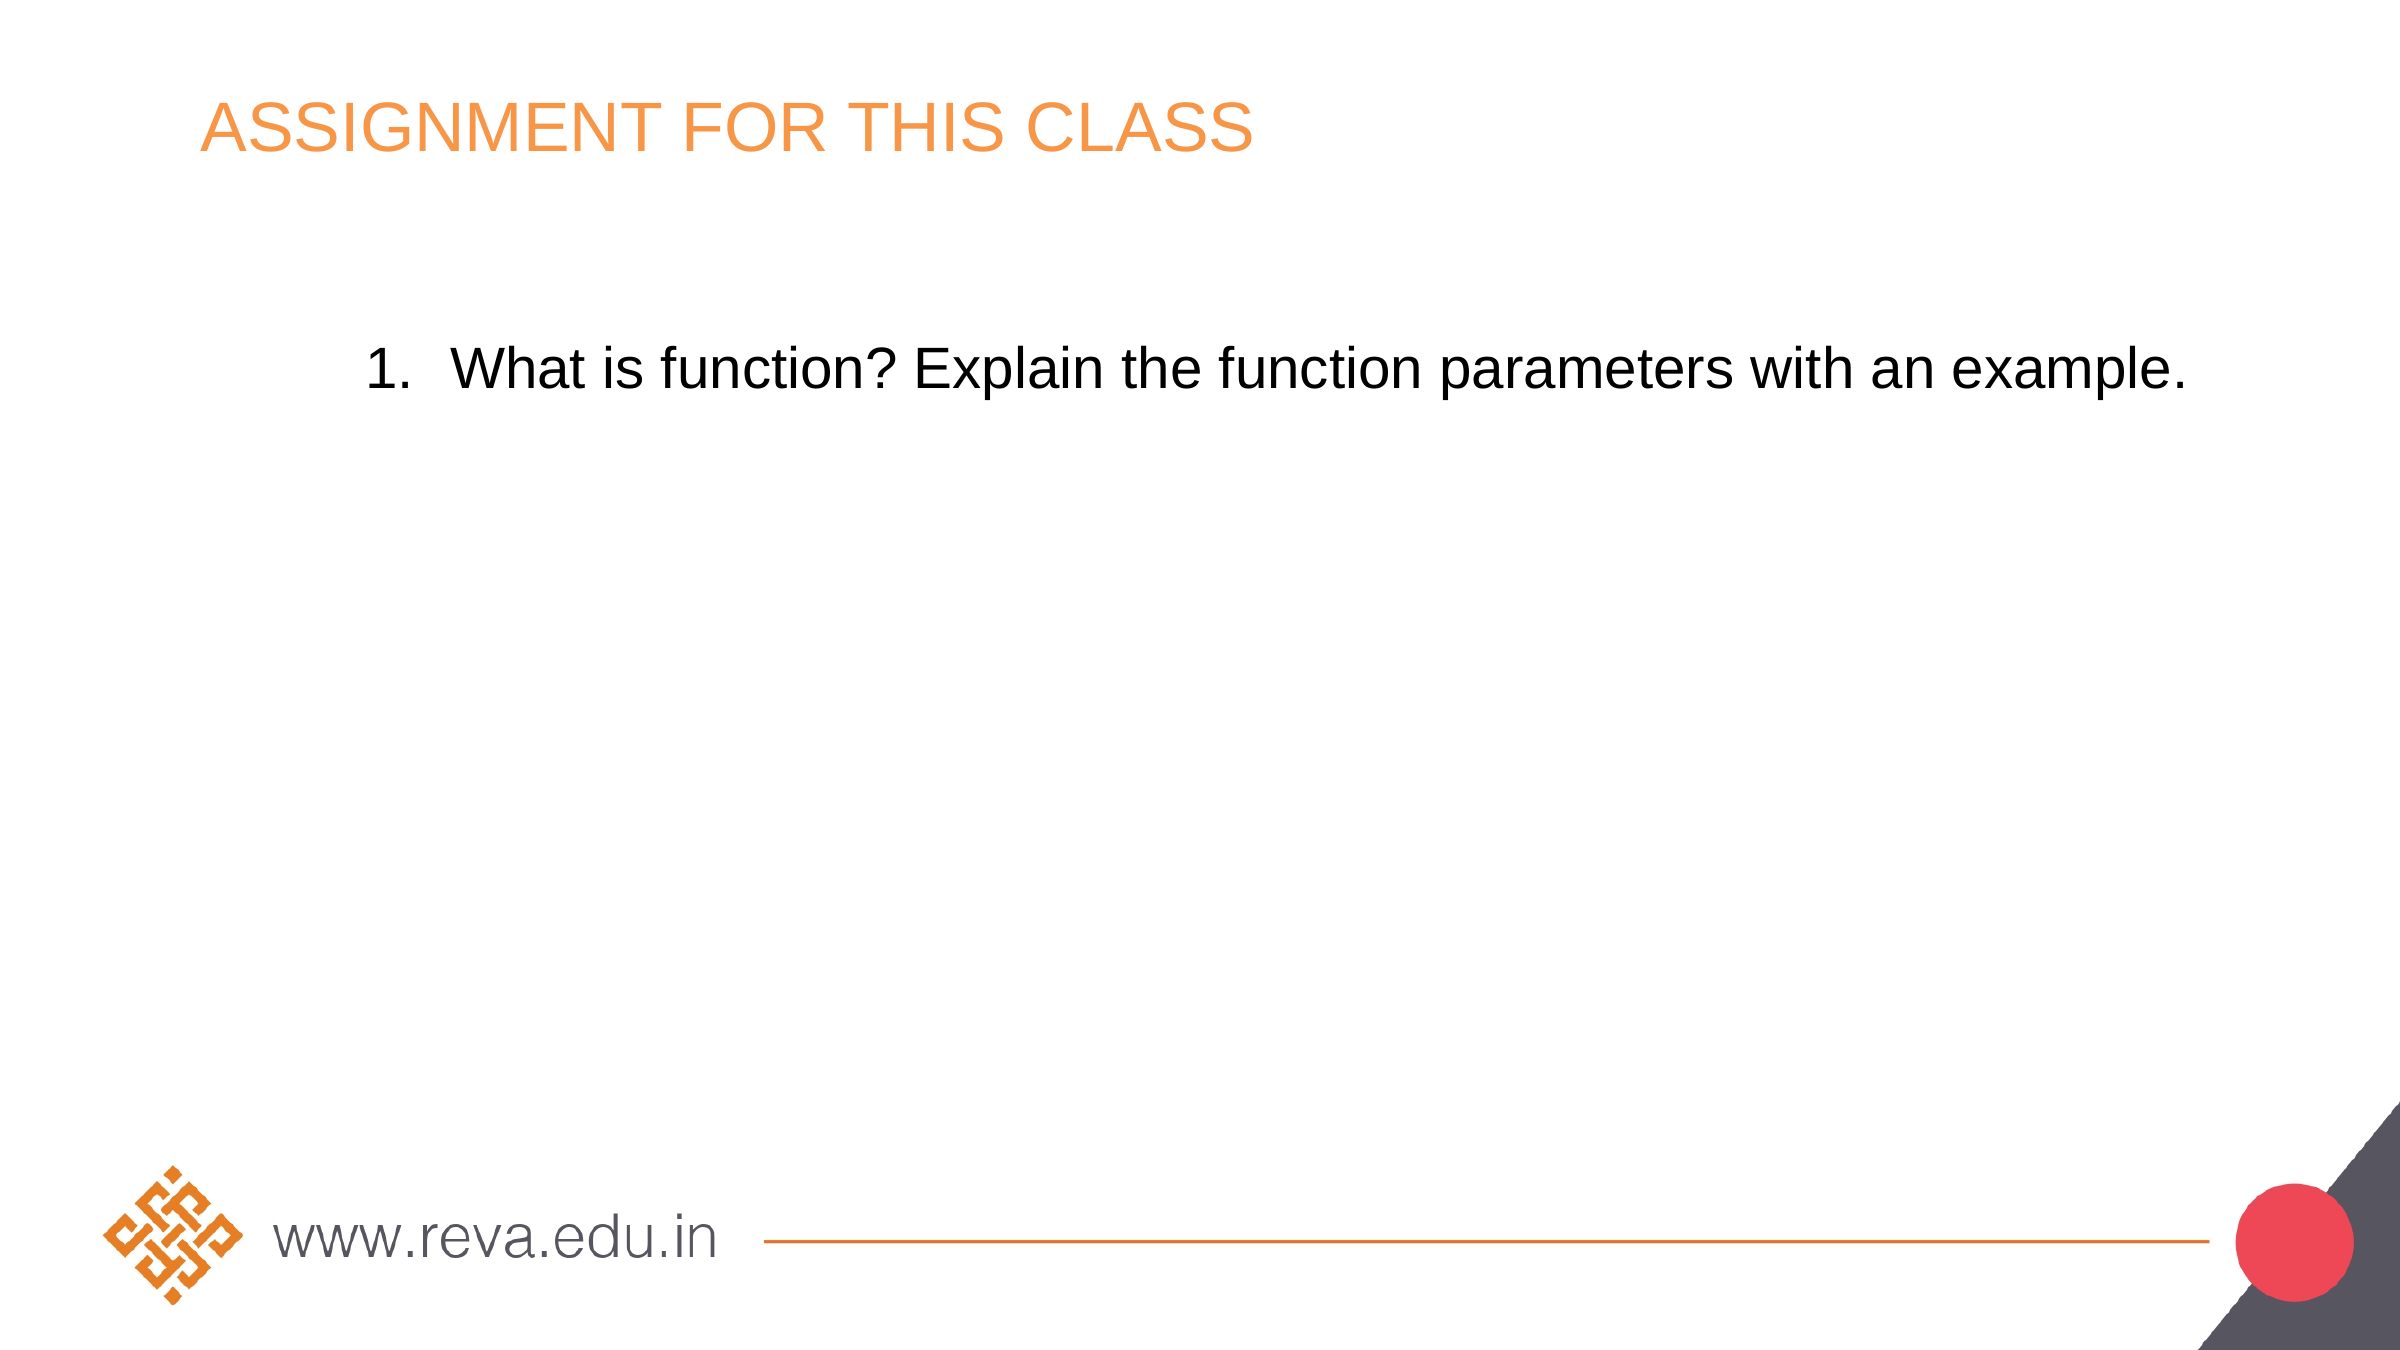

# Assignment for this class
What is function? Explain the function parameters with an example.